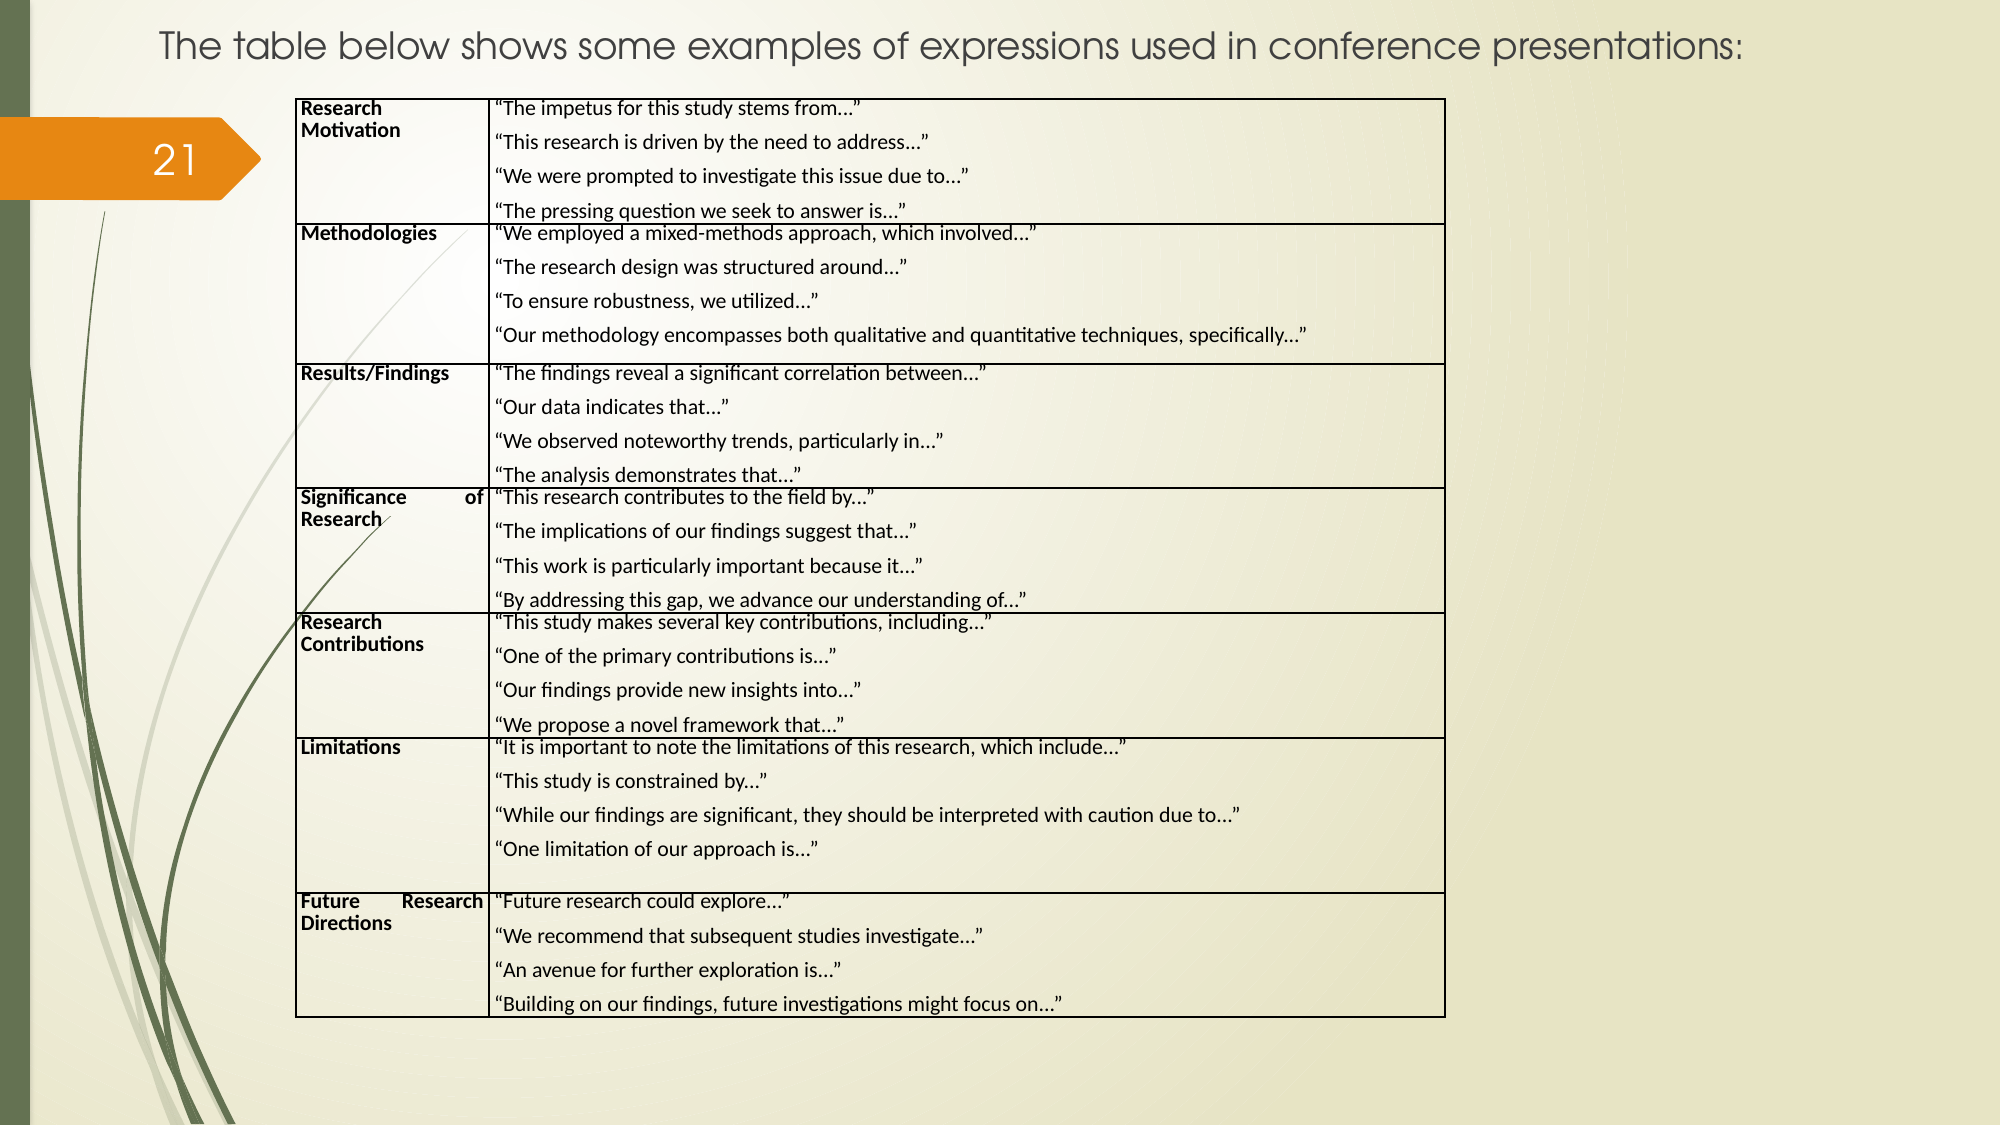

The table below shows some examples of expressions used in conference presentations:

| Research Motivation | “The impetus for this study stems from...” “This research is driven by the need to address...” “We were prompted to investigate this issue due to...” “The pressing question we seek to answer is...” |
| --- | --- |
| Methodologies | “We employed a mixed-methods approach, which involved...” “The research design was structured around...” “To ensure robustness, we utilized...” “Our methodology encompasses both qualitative and quantitative techniques, specifically...” |
| Results/Findings | “The findings reveal a significant correlation between...” “Our data indicates that...” “We observed noteworthy trends, particularly in...” “The analysis demonstrates that...” |
| Significance of Research | “This research contributes to the field by...” “The implications of our findings suggest that...” “This work is particularly important because it...” “By addressing this gap, we advance our understanding of...” |
| Research Contributions | “This study makes several key contributions, including...” “One of the primary contributions is...” “Our findings provide new insights into...” “We propose a novel framework that...” |
| Limitations | “It is important to note the limitations of this research, which include...” “This study is constrained by...” “While our findings are significant, they should be interpreted with caution due to...” “One limitation of our approach is...” |
| Future Research Directions | “Future research could explore...” “We recommend that subsequent studies investigate...” “An avenue for further exploration is...” “Building on our findings, future investigations might focus on...” |
21